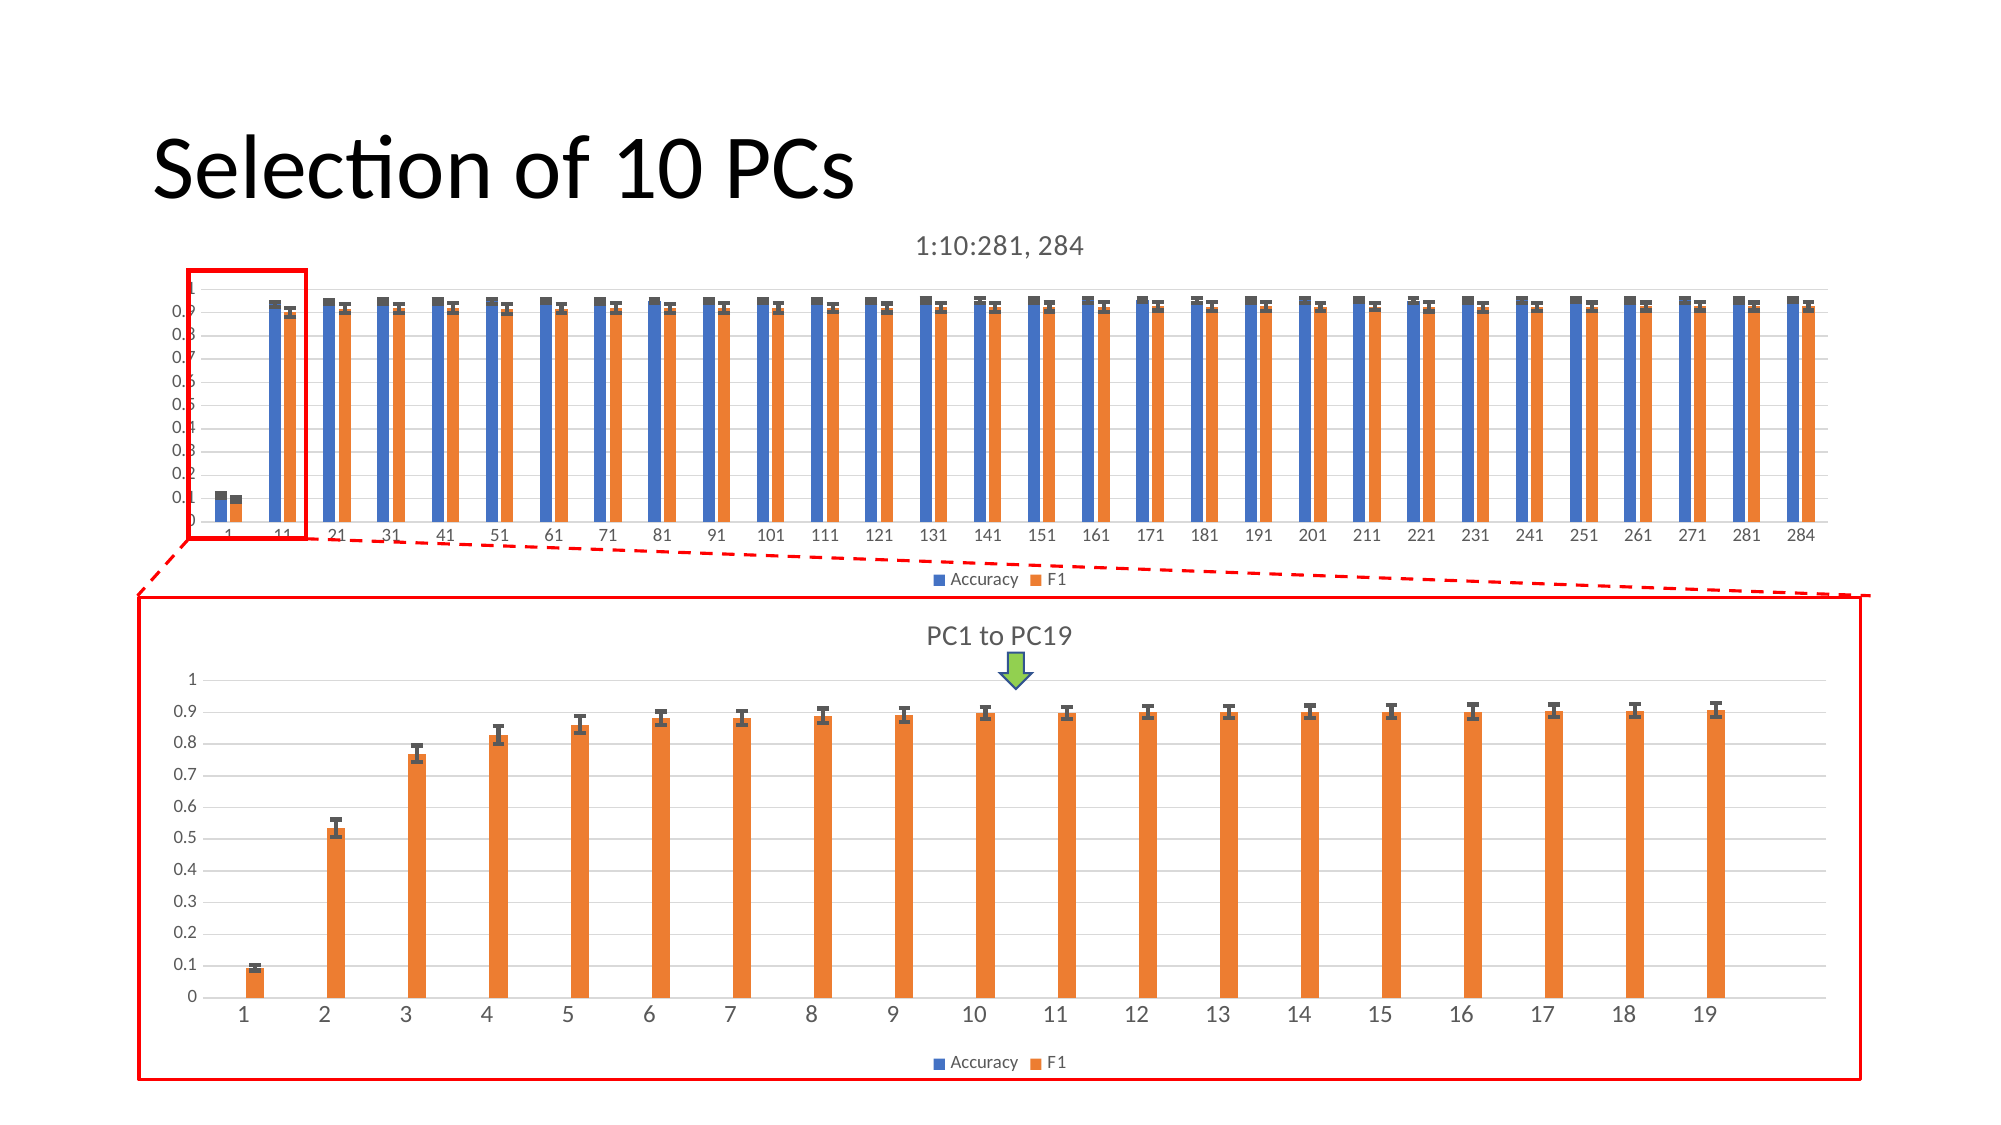

# Selection of 10 PCs

### Chart: 1:10:281, 284

| Category | Accuracy | F1 |
|---|---|---|
| 1 | 0.114556667 | 0.09523 |
| 11 | 0.936368333 | 0.90109 |
| 21 | 0.946058333 | 0.916776 |
| 31 | 0.947911667 | 0.918924 |
| 41 | 0.947235 | 0.918504 |
| 51 | 0.948035 | 0.916298 |
| 61 | 0.949008333 | 0.917308 |
| 71 | 0.949495 | 0.919982 |
| 81 | 0.949233333 | 0.919344 |
| 91 | 0.949623333 | 0.91851 |
| 101 | 0.950275 | 0.920576 |
| 111 | 0.95099 | 0.920244 |
| 121 | 0.95116 | 0.919846 |
| 131 | 0.952025 | 0.922328 |
| 141 | 0.952221667 | 0.923394 |
| 151 | 0.952673333 | 0.92442 |
| 161 | 0.952585 | 0.923802 |
| 171 | 0.953516667 | 0.926668 |
| 181 | 0.952223333 | 0.925924 |
| 191 | 0.953466667 | 0.92685 |
| 201 | 0.952565 | 0.925158 |
| 211 | 0.953156667 | 0.925994 |
| 221 | 0.951978333 | 0.924734 |
| 231 | 0.95138 | 0.923008 |
| 241 | 0.952365 | 0.92476 |
| 251 | 0.952836667 | 0.925182 |
| 261 | 0.952978333 | 0.926524 |
| 271 | 0.952955 | 0.927014 |
| 281 | 0.953121667 | 0.926474 |
| 284 | 0.953461667 | 0.926608 |

### Chart: PC1 to PC19

| Category | Accuracy | F1 |
|---|---|---|